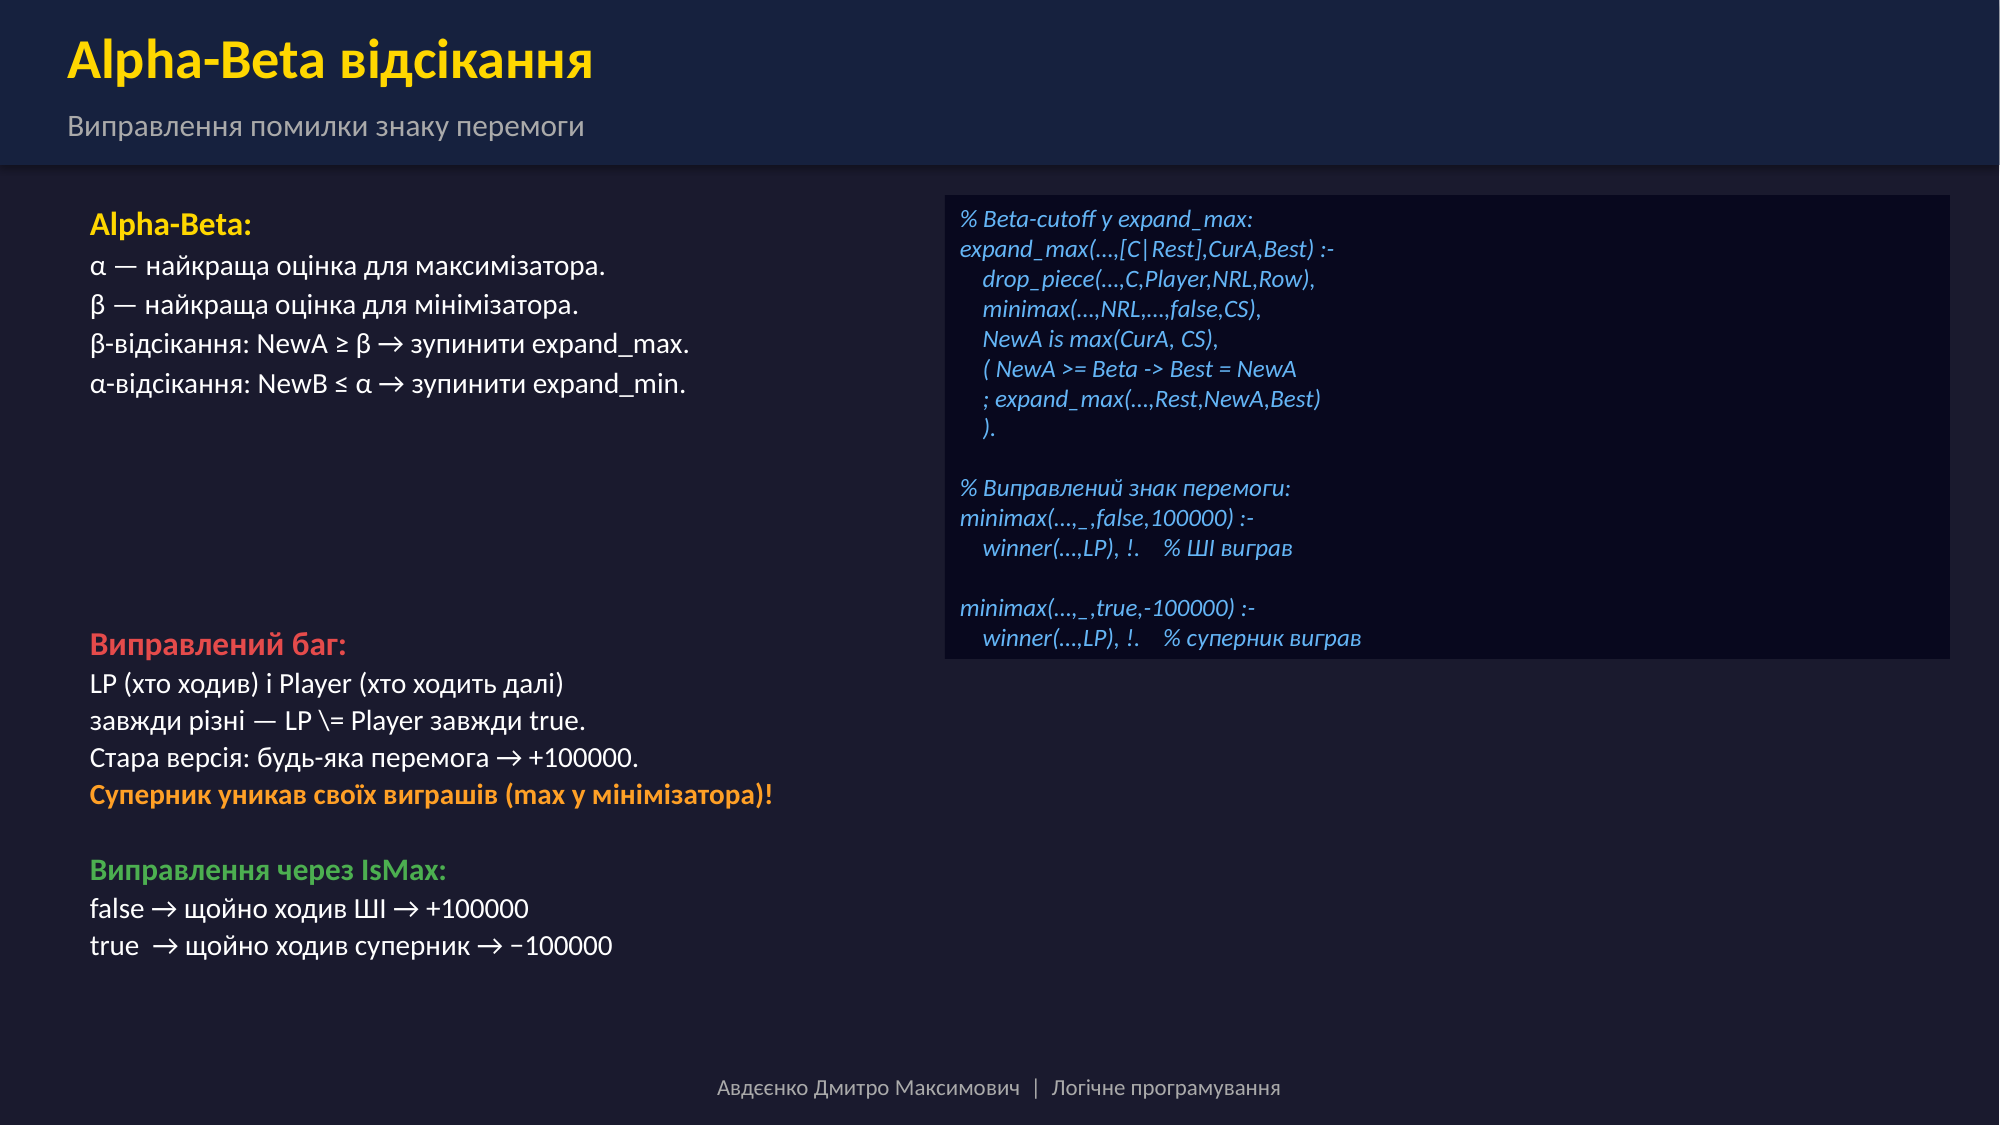

Alpha-Beta відсікання
Виправлення помилки знаку перемоги
Alpha-Beta:
α — найкраща оцінка для максимізатора.
β — найкраща оцінка для мінімізатора.
β-відсікання: NewA ≥ β → зупинити expand_max.
α-відсікання: NewB ≤ α → зупинити expand_min.
% Beta-cutoff у expand_max:
expand_max(…,[C|Rest],CurA,Best) :-
    drop_piece(…,C,Player,NRL,Row),
    minimax(…,NRL,…,false,CS),
    NewA is max(CurA, CS),
    ( NewA >= Beta -> Best = NewA
    ; expand_max(…,Rest,NewA,Best)
    ).

% Виправлений знак перемоги:
minimax(…,_,false,100000) :-
    winner(…,LP), !.    % ШІ виграв

minimax(…,_,true,-100000) :-
    winner(…,LP), !.    % суперник виграв
Виправлений баг:
LP (хто ходив) і Player (хто ходить далі)
завжди різні — LP \= Player завжди true.
Стара версія: будь-яка перемога → +100000.
Суперник уникав своїх виграшів (max у мінімізатора)!

Виправлення через IsMax:
false → щойно ходив ШІ → +100000
true  → щойно ходив суперник → −100000
Авдєєнко Дмитро Максимович  |  Логічне програмування